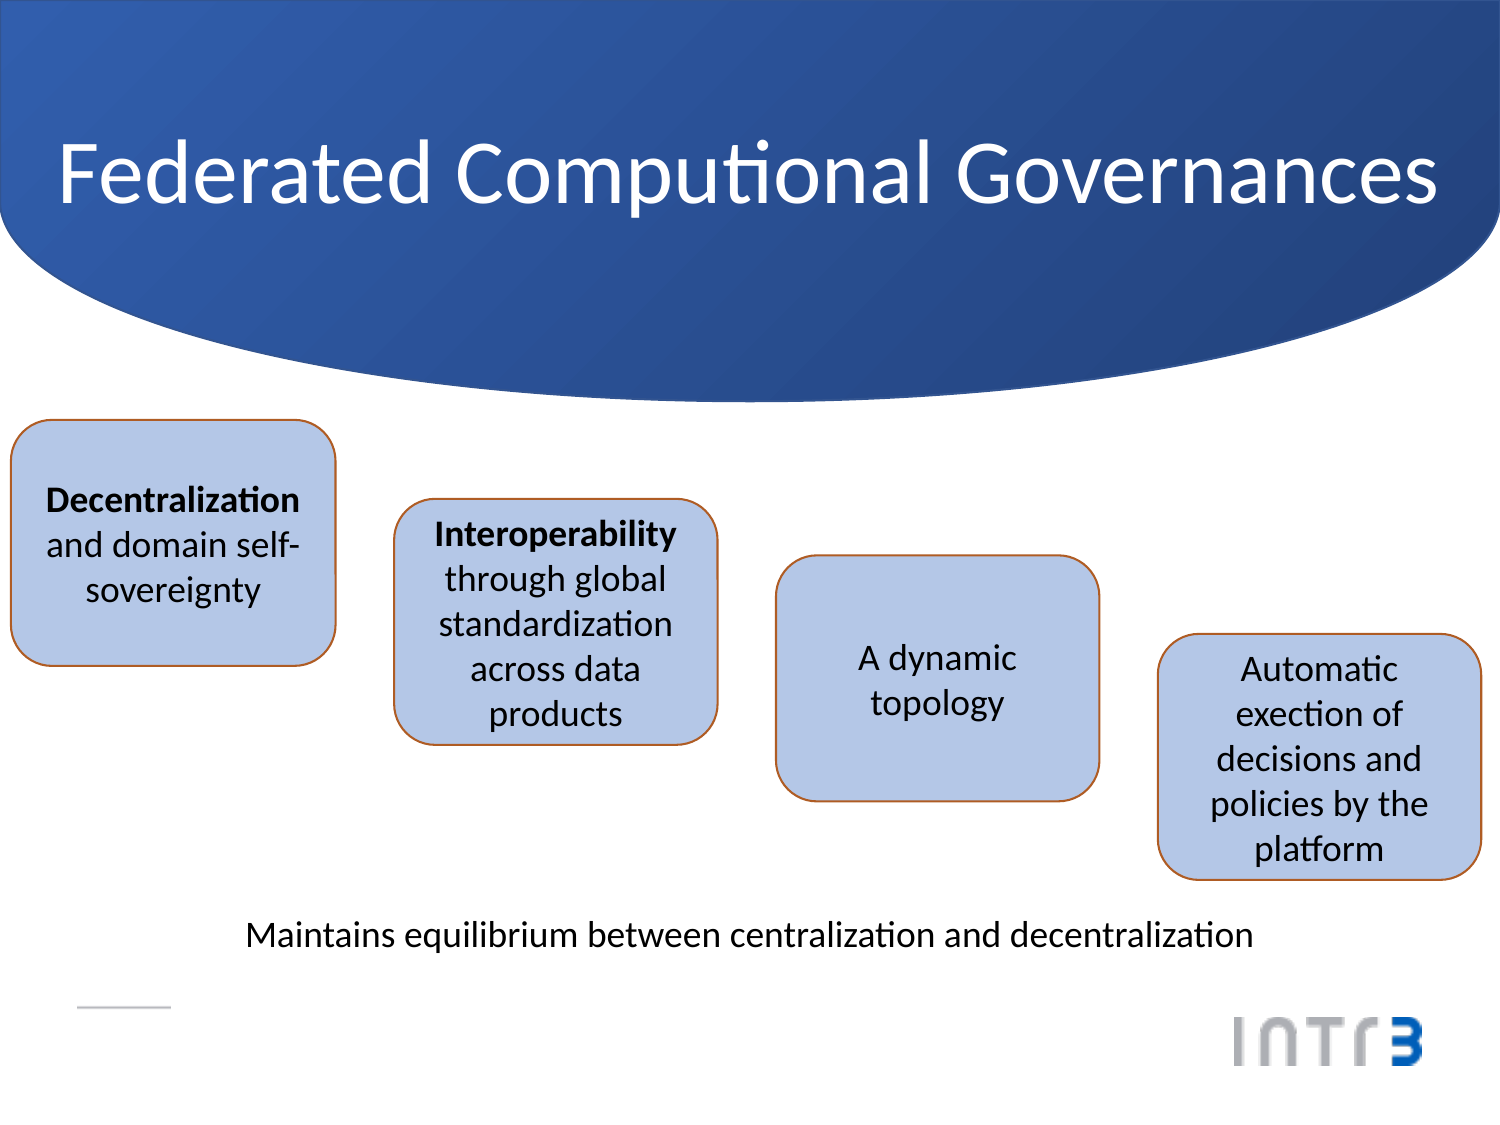

Federated Computional Governances
Decentralization and domain self-sovereignty
Interoperability through global standardization across data products
A dynamic topology
Automatic exection of decisions and policies by the platform
Maintains equilibrium between centralization and decentralization